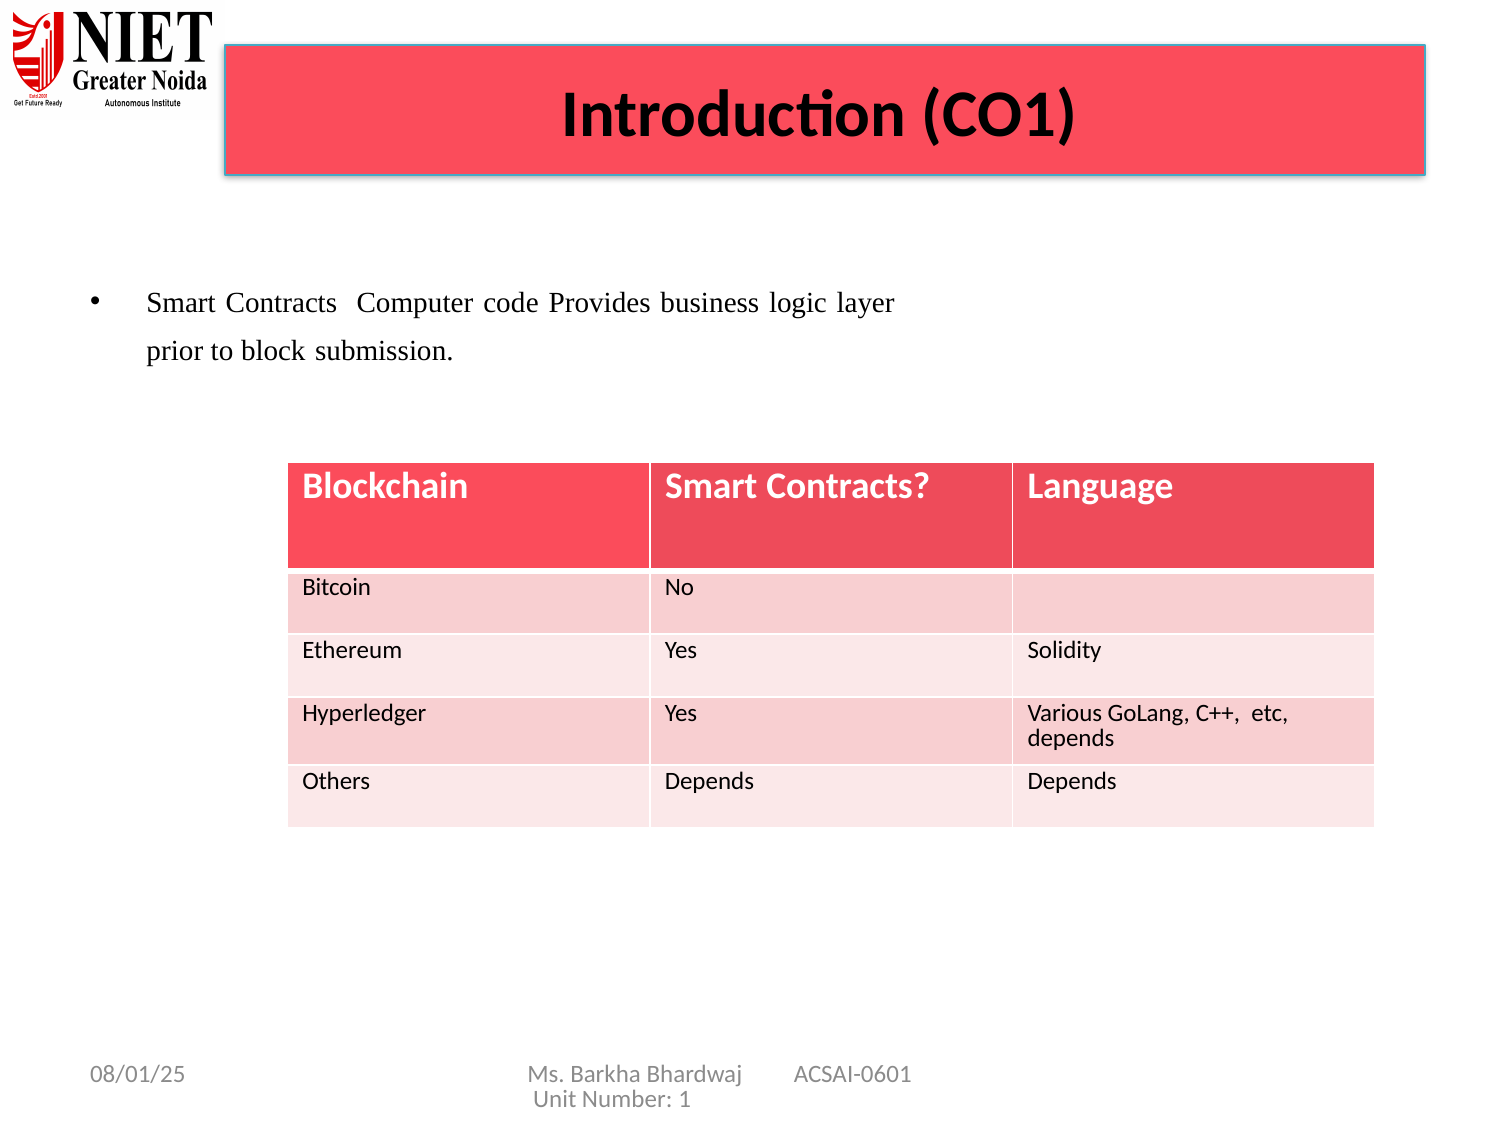

# Introduction (CO1)
Smart Contracts  Computer code Provides business logic layer  prior to block submission.

| Blockchain | Smart Contracts? | Language |
| --- | --- | --- |
| Bitcoin | No |  |
| Ethereum | Yes | Solidity |
| Hyperledger | Yes | Various GoLang, C++, etc, depends |
| Others | Depends | Depends |
08/01/25
Ms. Barkha Bhardwaj         ACSAI-0601           Unit Number: 1